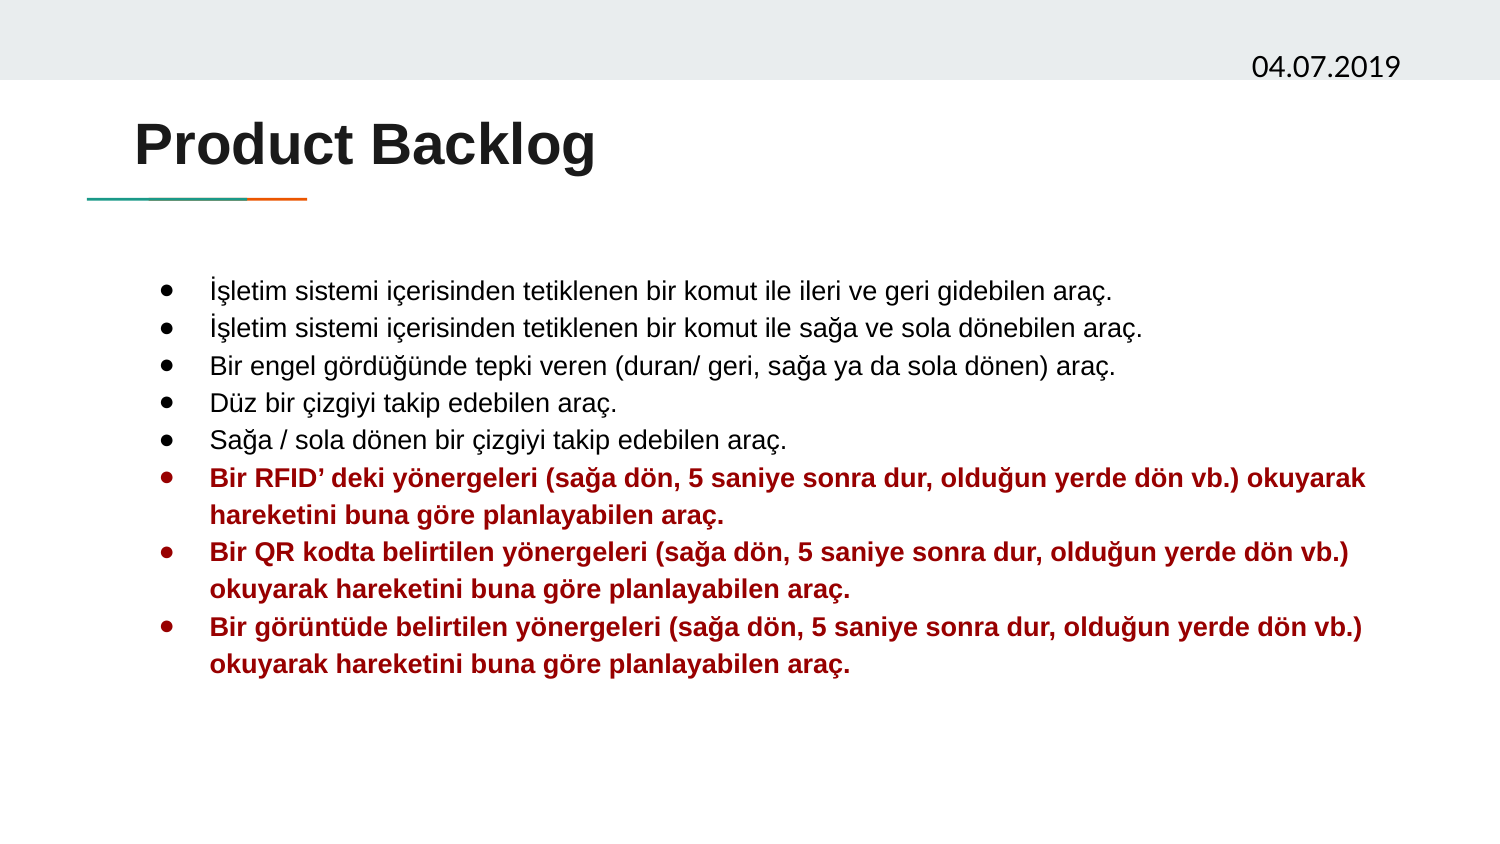

04.07.2019
# Product Backlog
İşletim sistemi içerisinden tetiklenen bir komut ile ileri ve geri gidebilen araç.
İşletim sistemi içerisinden tetiklenen bir komut ile sağa ve sola dönebilen araç.
Bir engel gördüğünde tepki veren (duran/ geri, sağa ya da sola dönen) araç.
Düz bir çizgiyi takip edebilen araç.
Sağa / sola dönen bir çizgiyi takip edebilen araç.
Bir RFID’ deki yönergeleri (sağa dön, 5 saniye sonra dur, olduğun yerde dön vb.) okuyarak hareketini buna göre planlayabilen araç.
Bir QR kodta belirtilen yönergeleri (sağa dön, 5 saniye sonra dur, olduğun yerde dön vb.) okuyarak hareketini buna göre planlayabilen araç.
Bir görüntüde belirtilen yönergeleri (sağa dön, 5 saniye sonra dur, olduğun yerde dön vb.) okuyarak hareketini buna göre planlayabilen araç.